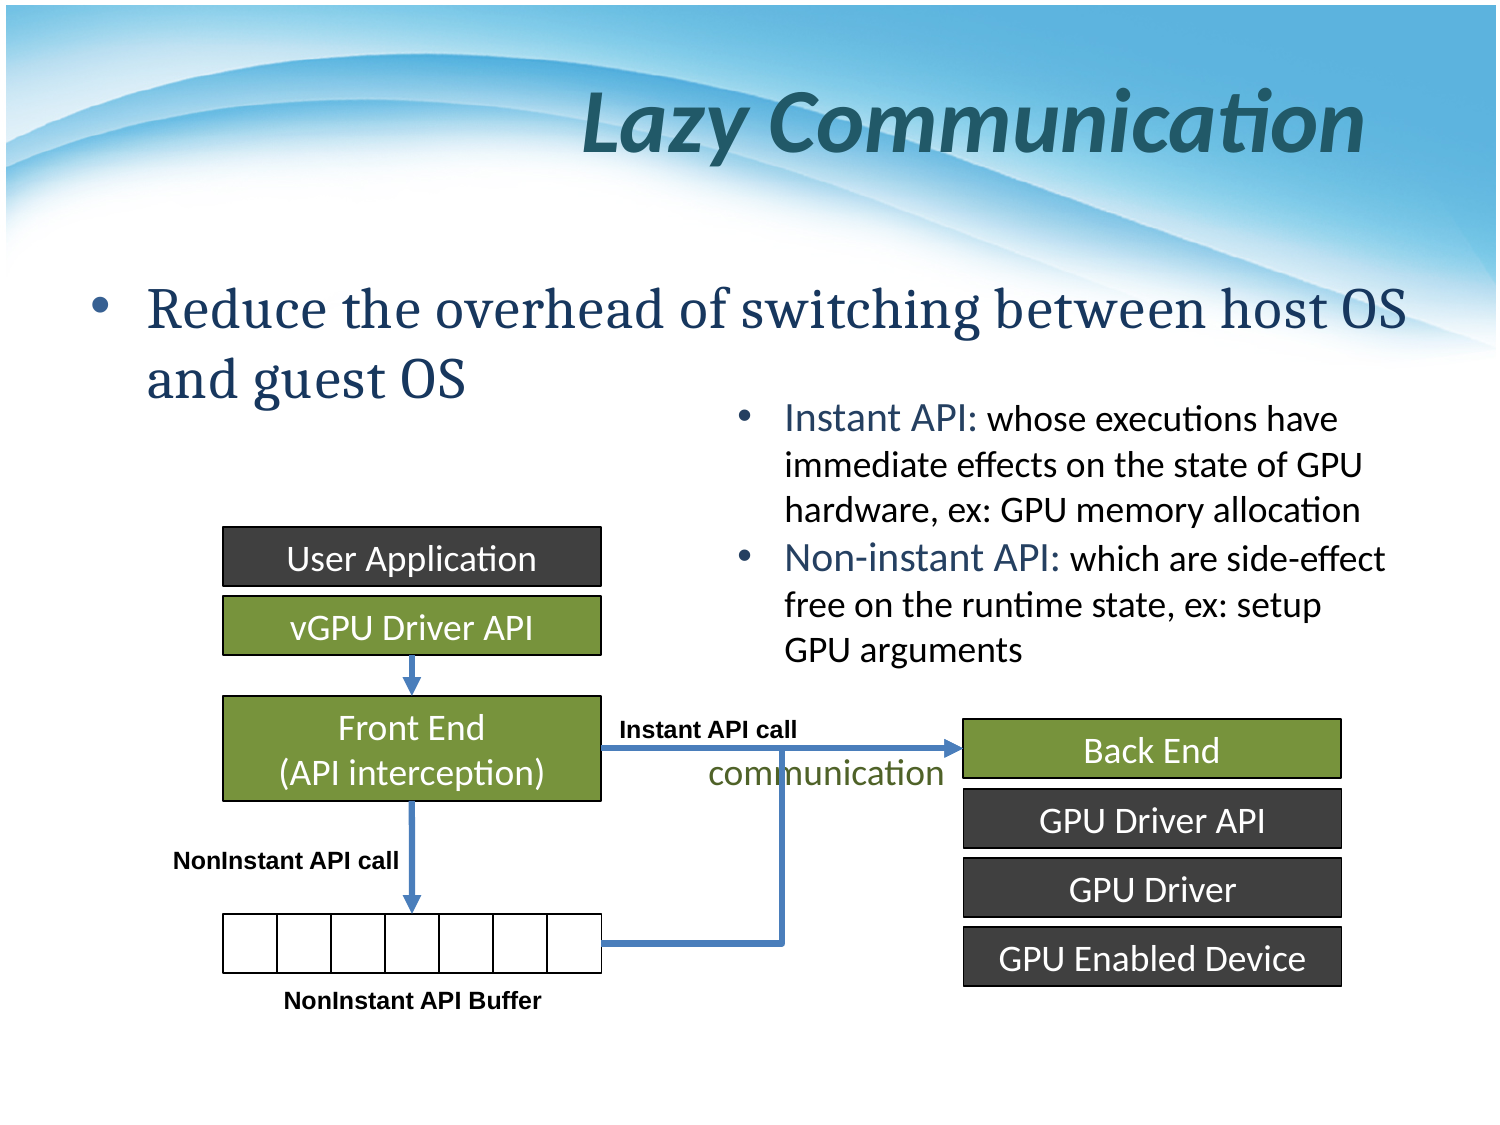

# Lazy Communication
Reduce the overhead of switching between host OS and guest OS

Instant API: whose executions have immediate effects on the state of GPU hardware, ex: GPU memory allocation
Non-instant API: which are side-effect free on the runtime state, ex: setup GPU arguments
User Application
vGPU Driver API
Front End
(API interception)
Instant API call
Back End
communication
GPU Driver API
GPU Driver
GPU Enabled Device
NonInstant API call

NonInstant API Buffer